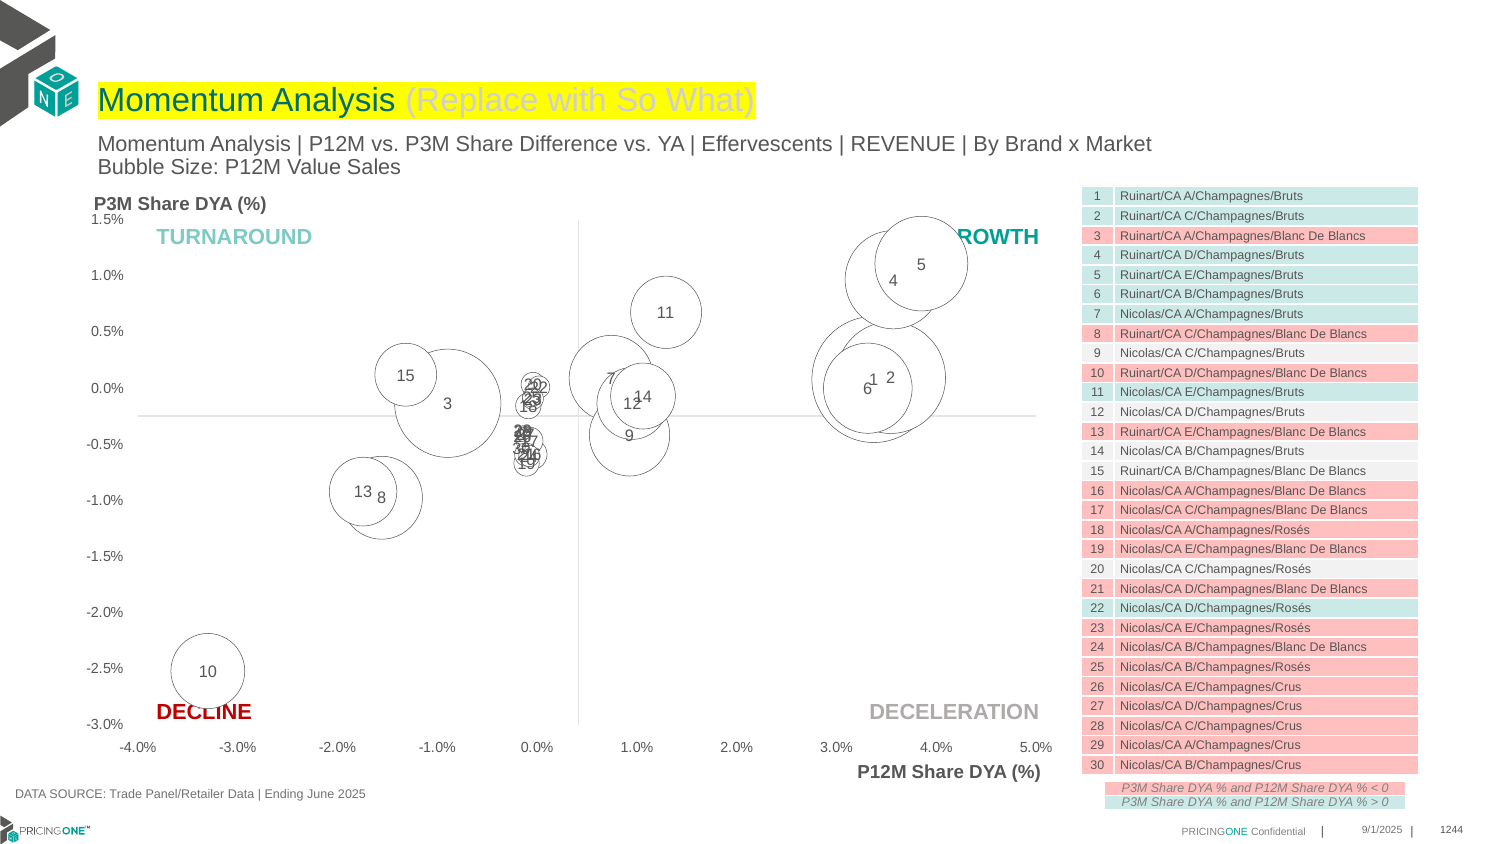

# Momentum Analysis (Replace with So What)
Momentum Analysis | P12M vs. P3M Share Difference vs. YA | Effervescents | REVENUE | By Brand x Market
Bubble Size: P12M Value Sales

| 1 | Ruinart/CA A/Champagnes/Bruts |
| --- | --- |
| 2 | Ruinart/CA C/Champagnes/Bruts |
| 3 | Ruinart/CA A/Champagnes/Blanc De Blancs |
| 4 | Ruinart/CA D/Champagnes/Bruts |
| 5 | Ruinart/CA E/Champagnes/Bruts |
| 6 | Ruinart/CA B/Champagnes/Bruts |
| 7 | Nicolas/CA A/Champagnes/Bruts |
| 8 | Ruinart/CA C/Champagnes/Blanc De Blancs |
| 9 | Nicolas/CA C/Champagnes/Bruts |
| 10 | Ruinart/CA D/Champagnes/Blanc De Blancs |
| 11 | Nicolas/CA E/Champagnes/Bruts |
| 12 | Nicolas/CA D/Champagnes/Bruts |
| 13 | Ruinart/CA E/Champagnes/Blanc De Blancs |
| 14 | Nicolas/CA B/Champagnes/Bruts |
| 15 | Ruinart/CA B/Champagnes/Blanc De Blancs |
| 16 | Nicolas/CA A/Champagnes/Blanc De Blancs |
| 17 | Nicolas/CA C/Champagnes/Blanc De Blancs |
| 18 | Nicolas/CA A/Champagnes/Rosés |
| 19 | Nicolas/CA E/Champagnes/Blanc De Blancs |
| 20 | Nicolas/CA C/Champagnes/Rosés |
| 21 | Nicolas/CA D/Champagnes/Blanc De Blancs |
| 22 | Nicolas/CA D/Champagnes/Rosés |
| 23 | Nicolas/CA E/Champagnes/Rosés |
| 24 | Nicolas/CA B/Champagnes/Blanc De Blancs |
| 25 | Nicolas/CA B/Champagnes/Rosés |
| 26 | Nicolas/CA E/Champagnes/Crus |
| 27 | Nicolas/CA D/Champagnes/Crus |
| 28 | Nicolas/CA C/Champagnes/Crus |
| 29 | Nicolas/CA A/Champagnes/Crus |
| 30 | Nicolas/CA B/Champagnes/Crus |
P3M Share DYA (%)

### Chart

| Category | P3M Value Share |
|---|---|
TURNAROUND
GROWTH
DECLINE
DECELERATION
P12M Share DYA (%)
DATA SOURCE: Trade Panel/Retailer Data | Ending June 2025
| P3M Share DYA % and P12M Share DYA % < 0 |
| --- |
| P3M Share DYA % and P12M Share DYA % > 0 |

9/1/2025
1244